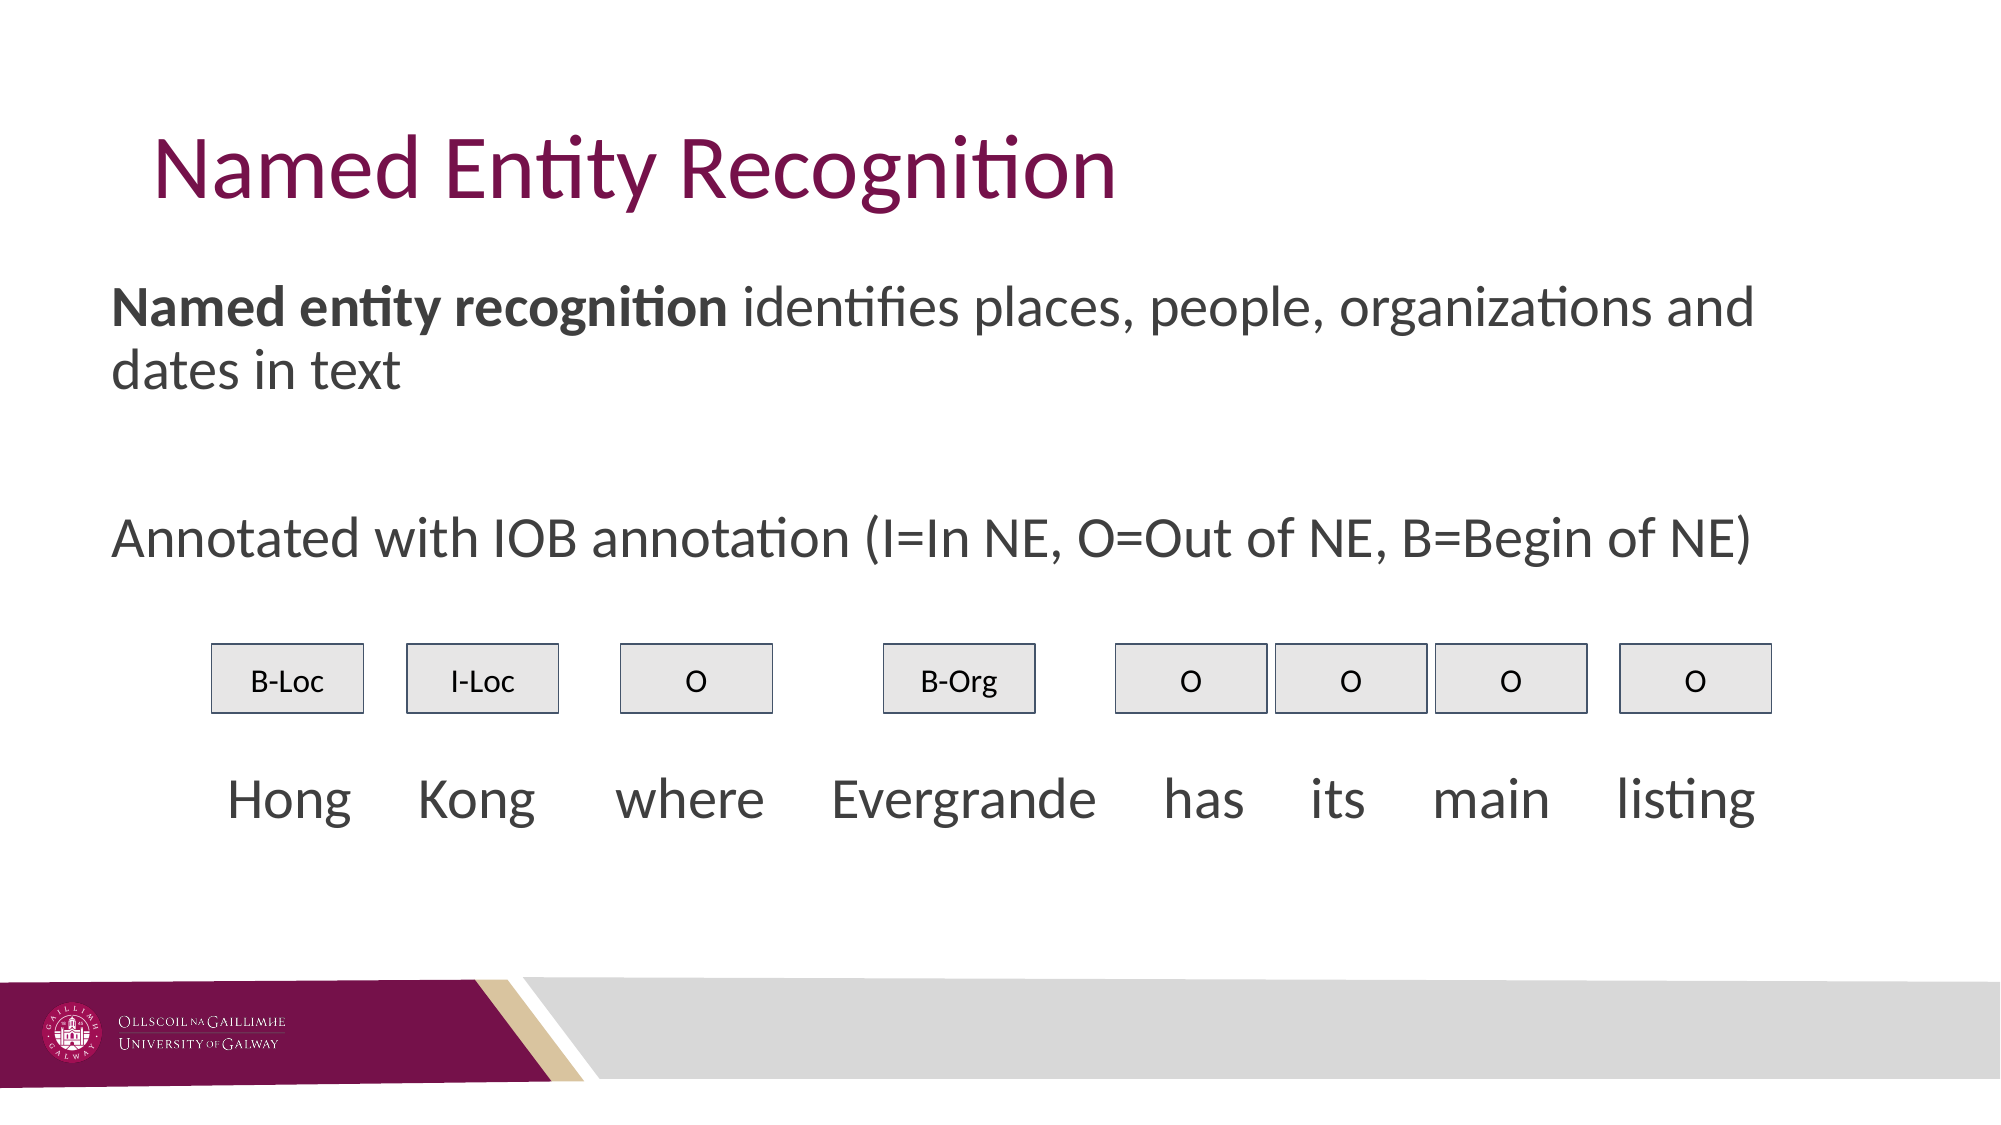

# Named Entity Recognition
Named entity recognition identifies places, people, organizations and dates in text

Annotated with IOB annotation (I=In NE, O=Out of NE, B=Begin of NE)
B-Loc
I-Loc
O
B-Org
O
O
O
O
Hong     Kong      where     Evergrande     has     its     main     listing